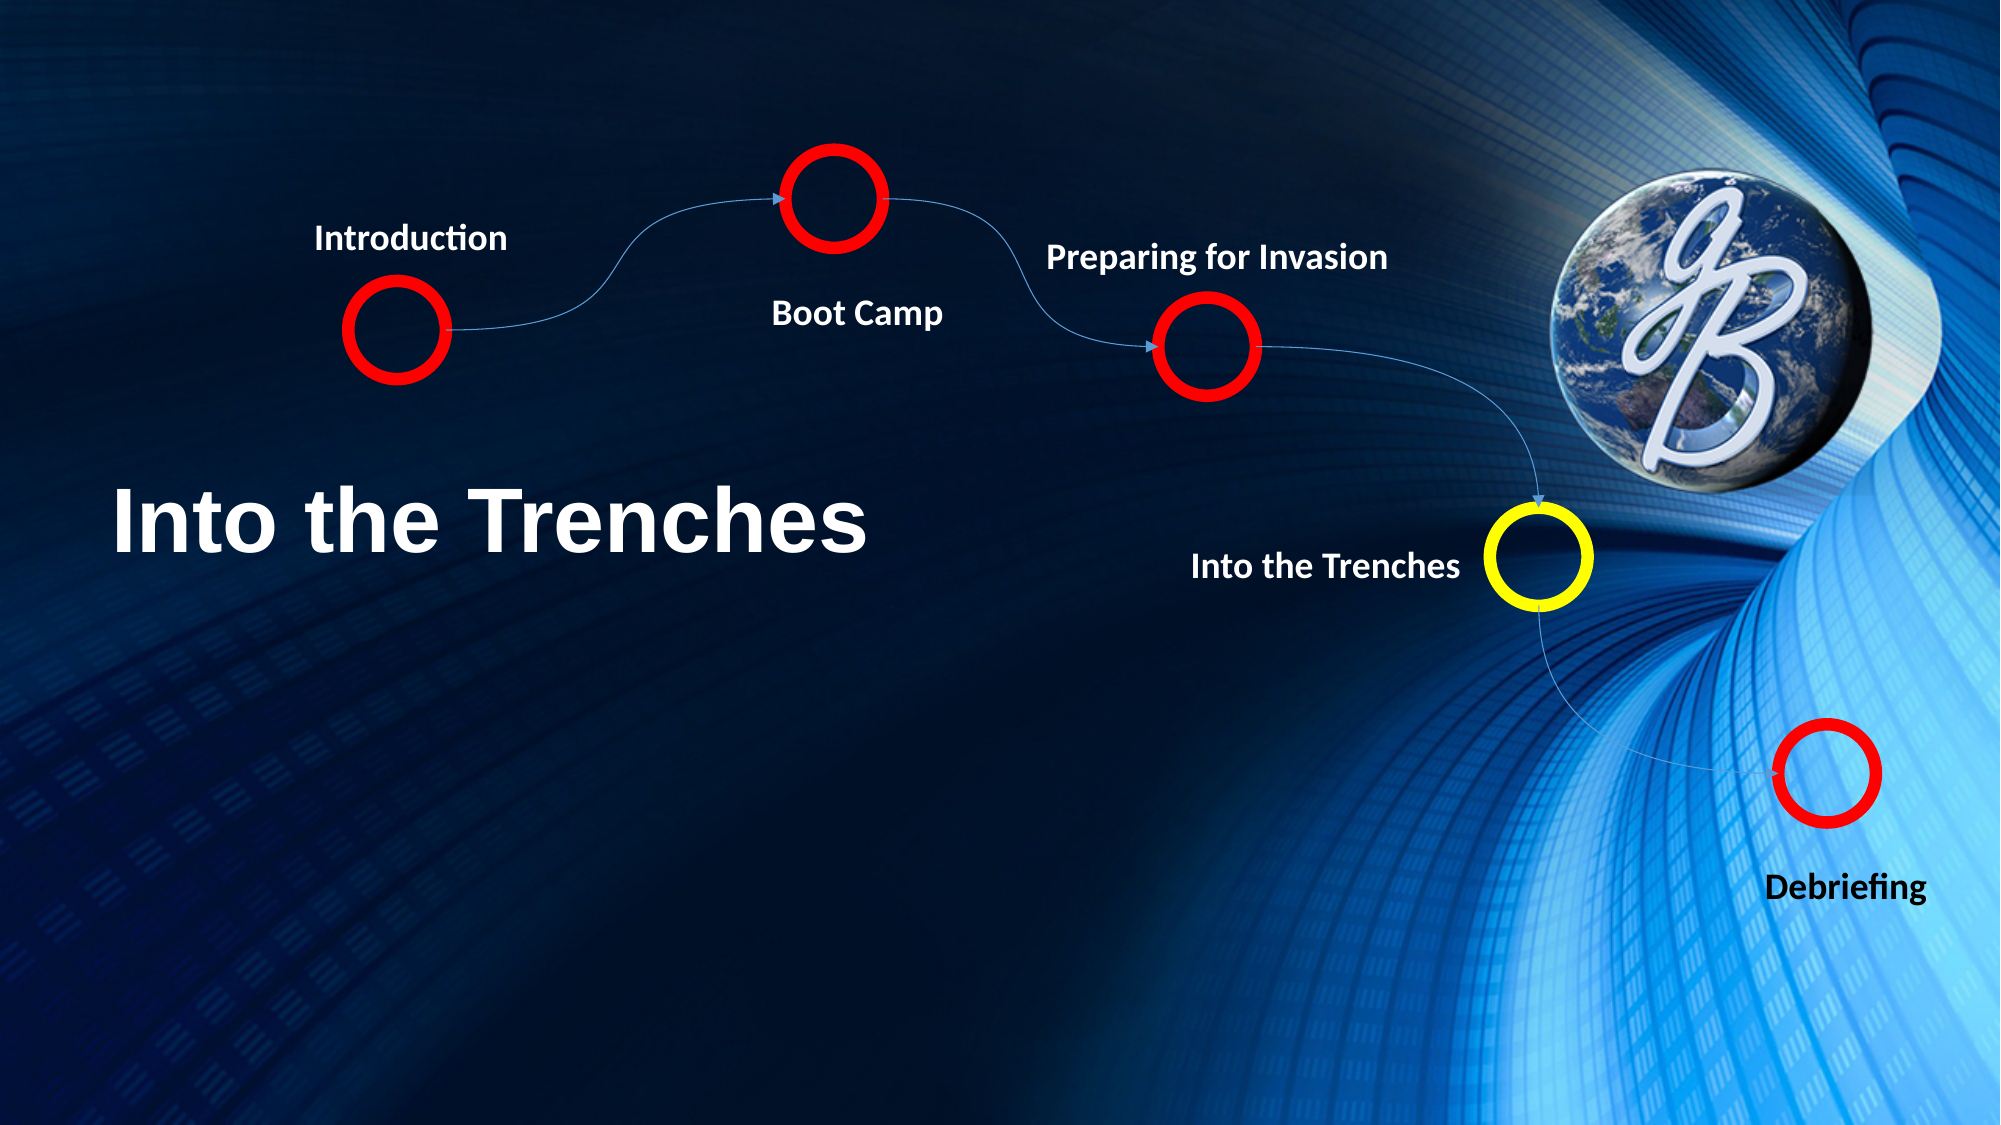

Introduction
Preparing for Invasion

Boot Camp

# Into the Trenches

Into the Trenches

Debriefing